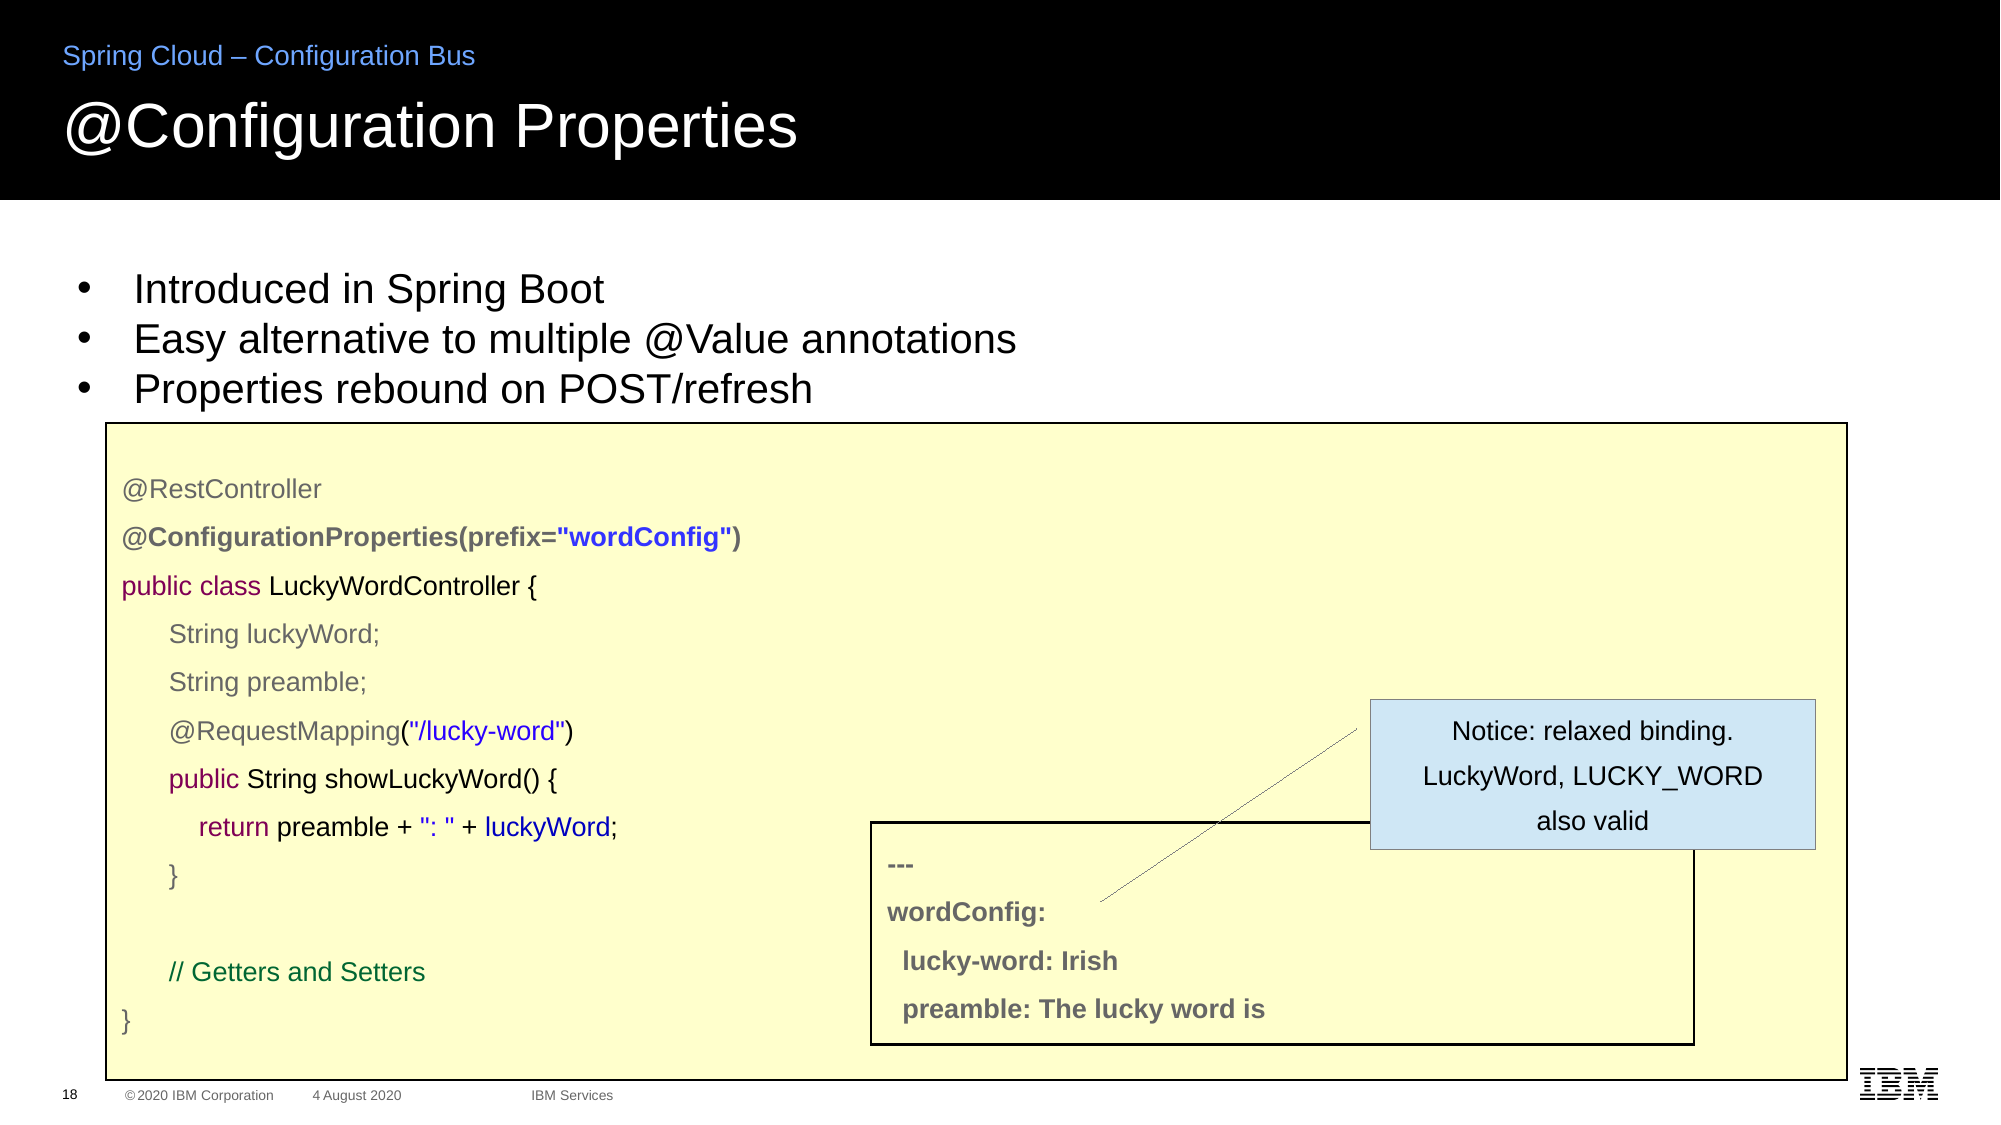

Spring Cloud – Configuration Bus
# @Configuration Properties
Introduced in Spring Boot
Easy alternative to multiple @Value annotations
Properties rebound on POST/refresh
@RestController
@ConfigurationProperties(prefix="wordConfig")
public class LuckyWordController {
	String luckyWord;
	String preamble;
	@RequestMapping("/lucky-word")
	public String showLuckyWord() {
	    return preamble + ": " + luckyWord;
	}

	// Getters and Setters
}
Notice: relaxed binding.
LuckyWord, LUCKY_WORD
also valid
---
wordConfig:
  lucky-word: Irish
  preamble: The lucky word is